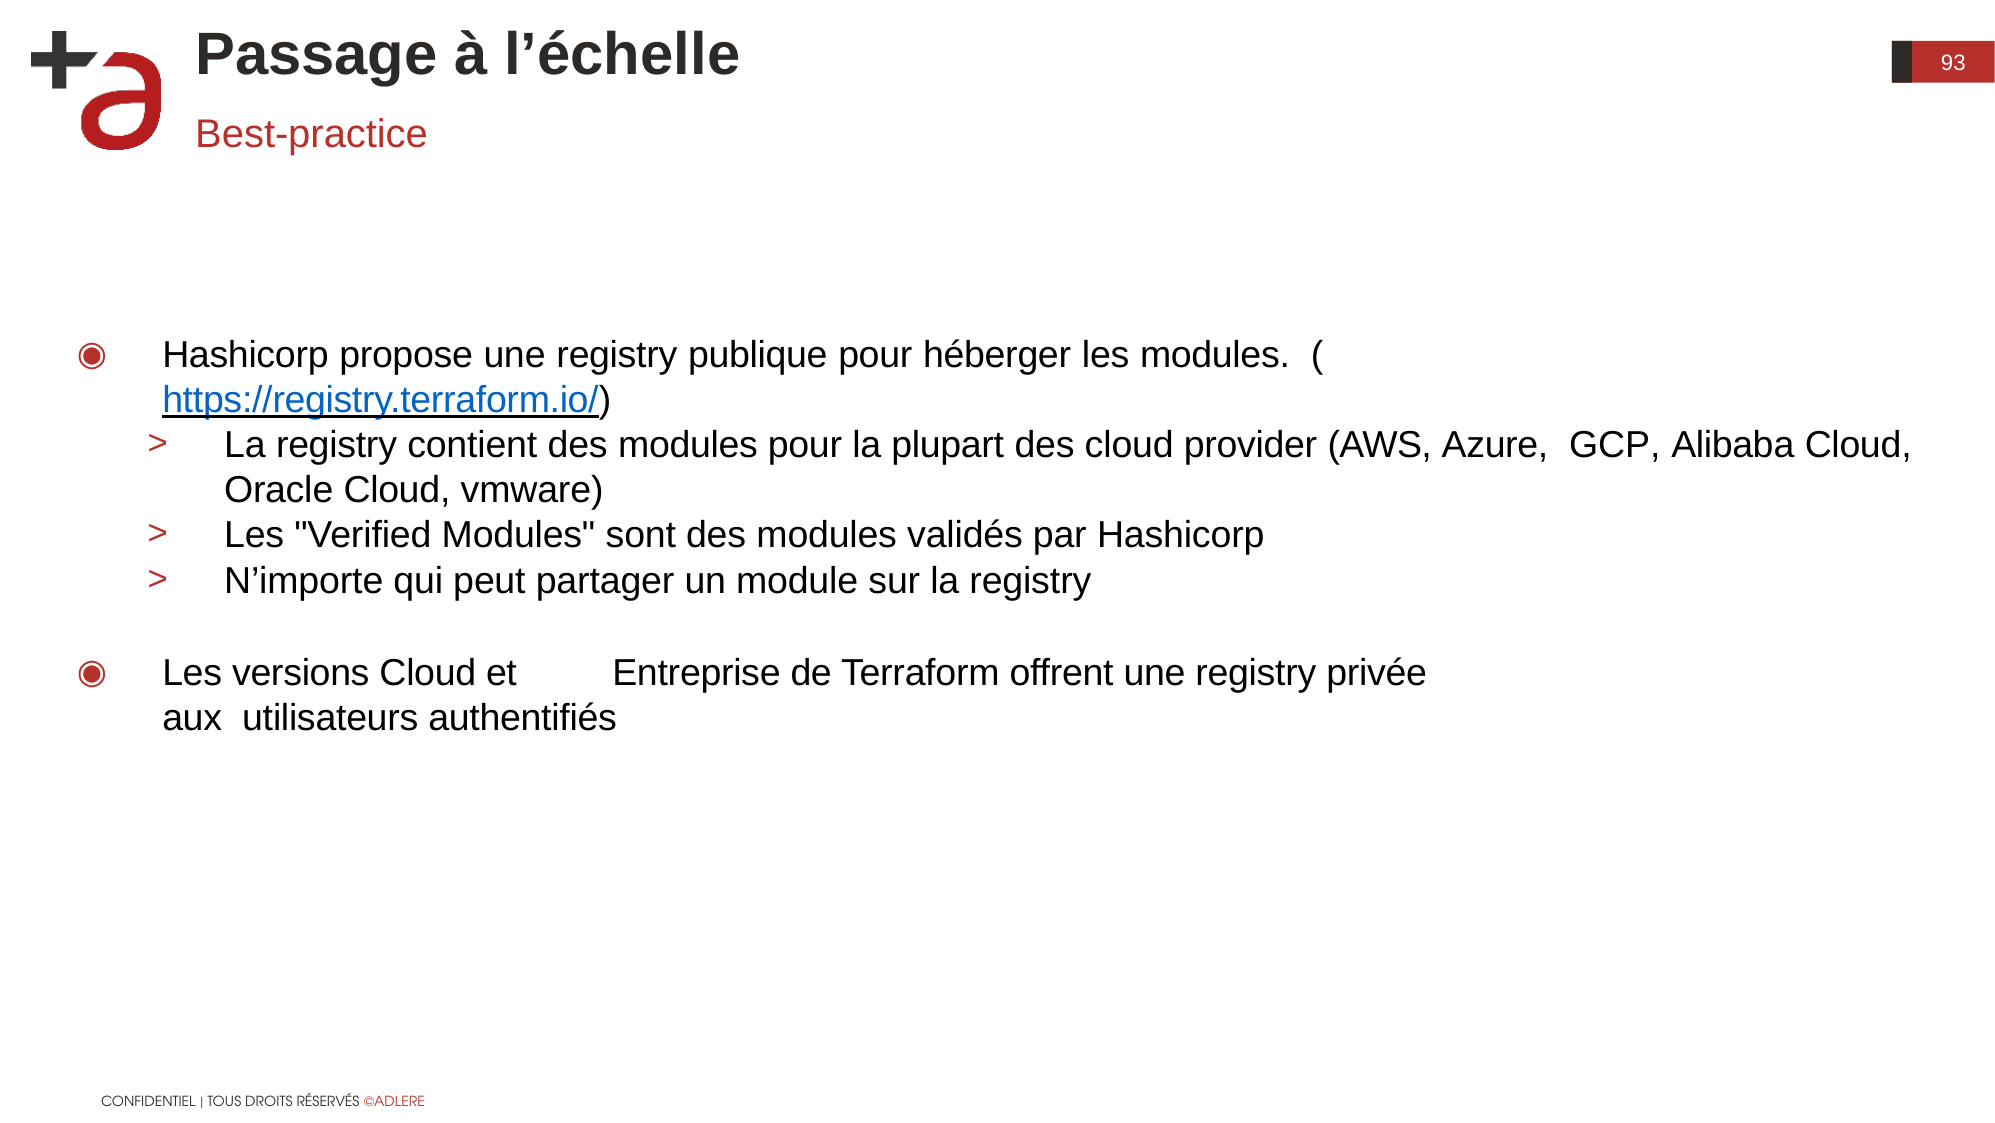

# Passage à l’échelle
93
Best-practice
Hashicorp propose une registry publique pour héberger les modules.  (https://registry.terraform.io/)
La registry contient des modules pour la plupart des cloud provider (AWS, Azure,  GCP, Alibaba Cloud, Oracle Cloud, vmware)
Les "Verified Modules" sont des modules validés par Hashicorp
N’importe qui peut partager un module sur la registry

Les versions Cloud et	Entreprise de Terraform offrent une registry privée aux  utilisateurs authentifiés